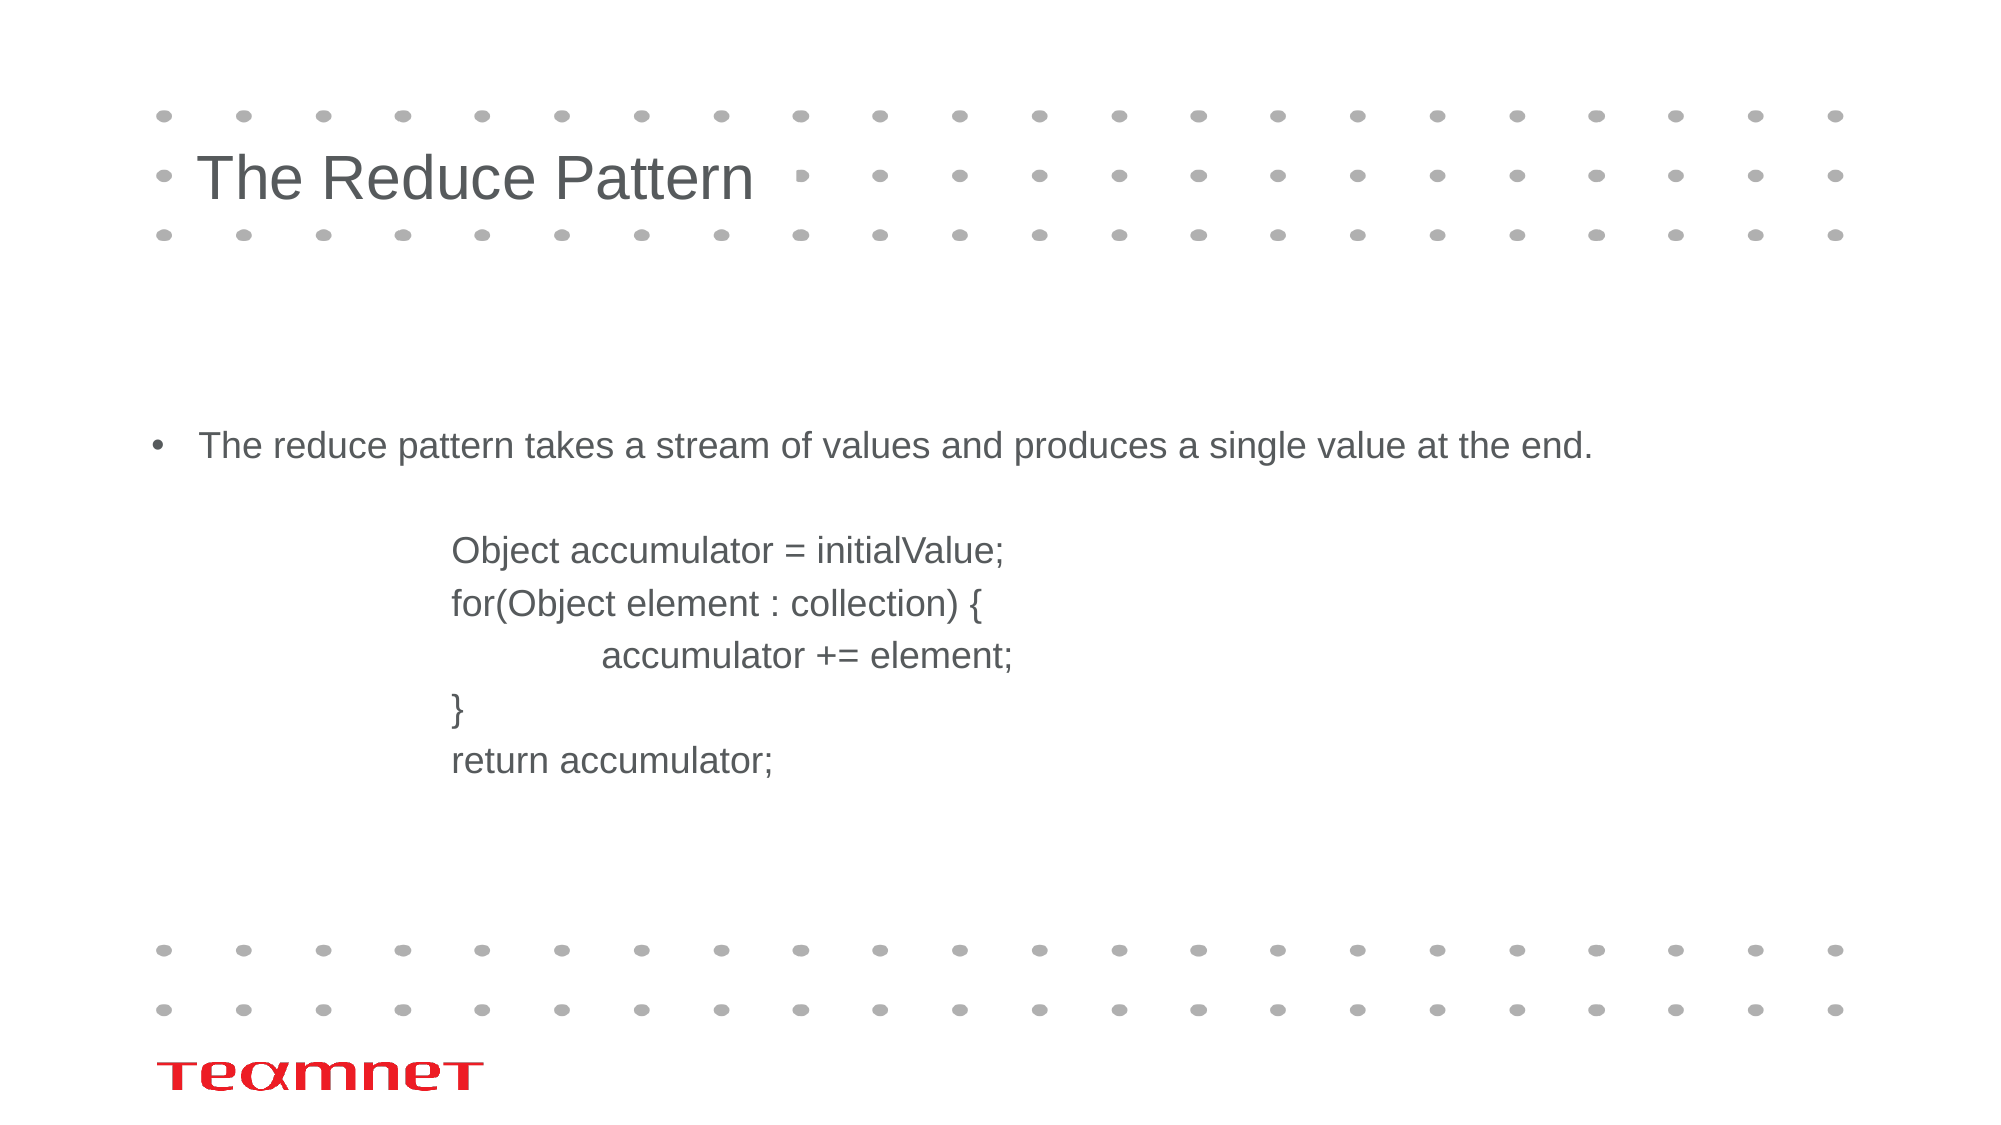

# The Reduce Pattern
The reduce pattern takes a stream of values and produces a single value at the end.

		Object accumulator = initialValue;
		for(Object element : collection) {
			accumulator += element;
		}
		return accumulator;